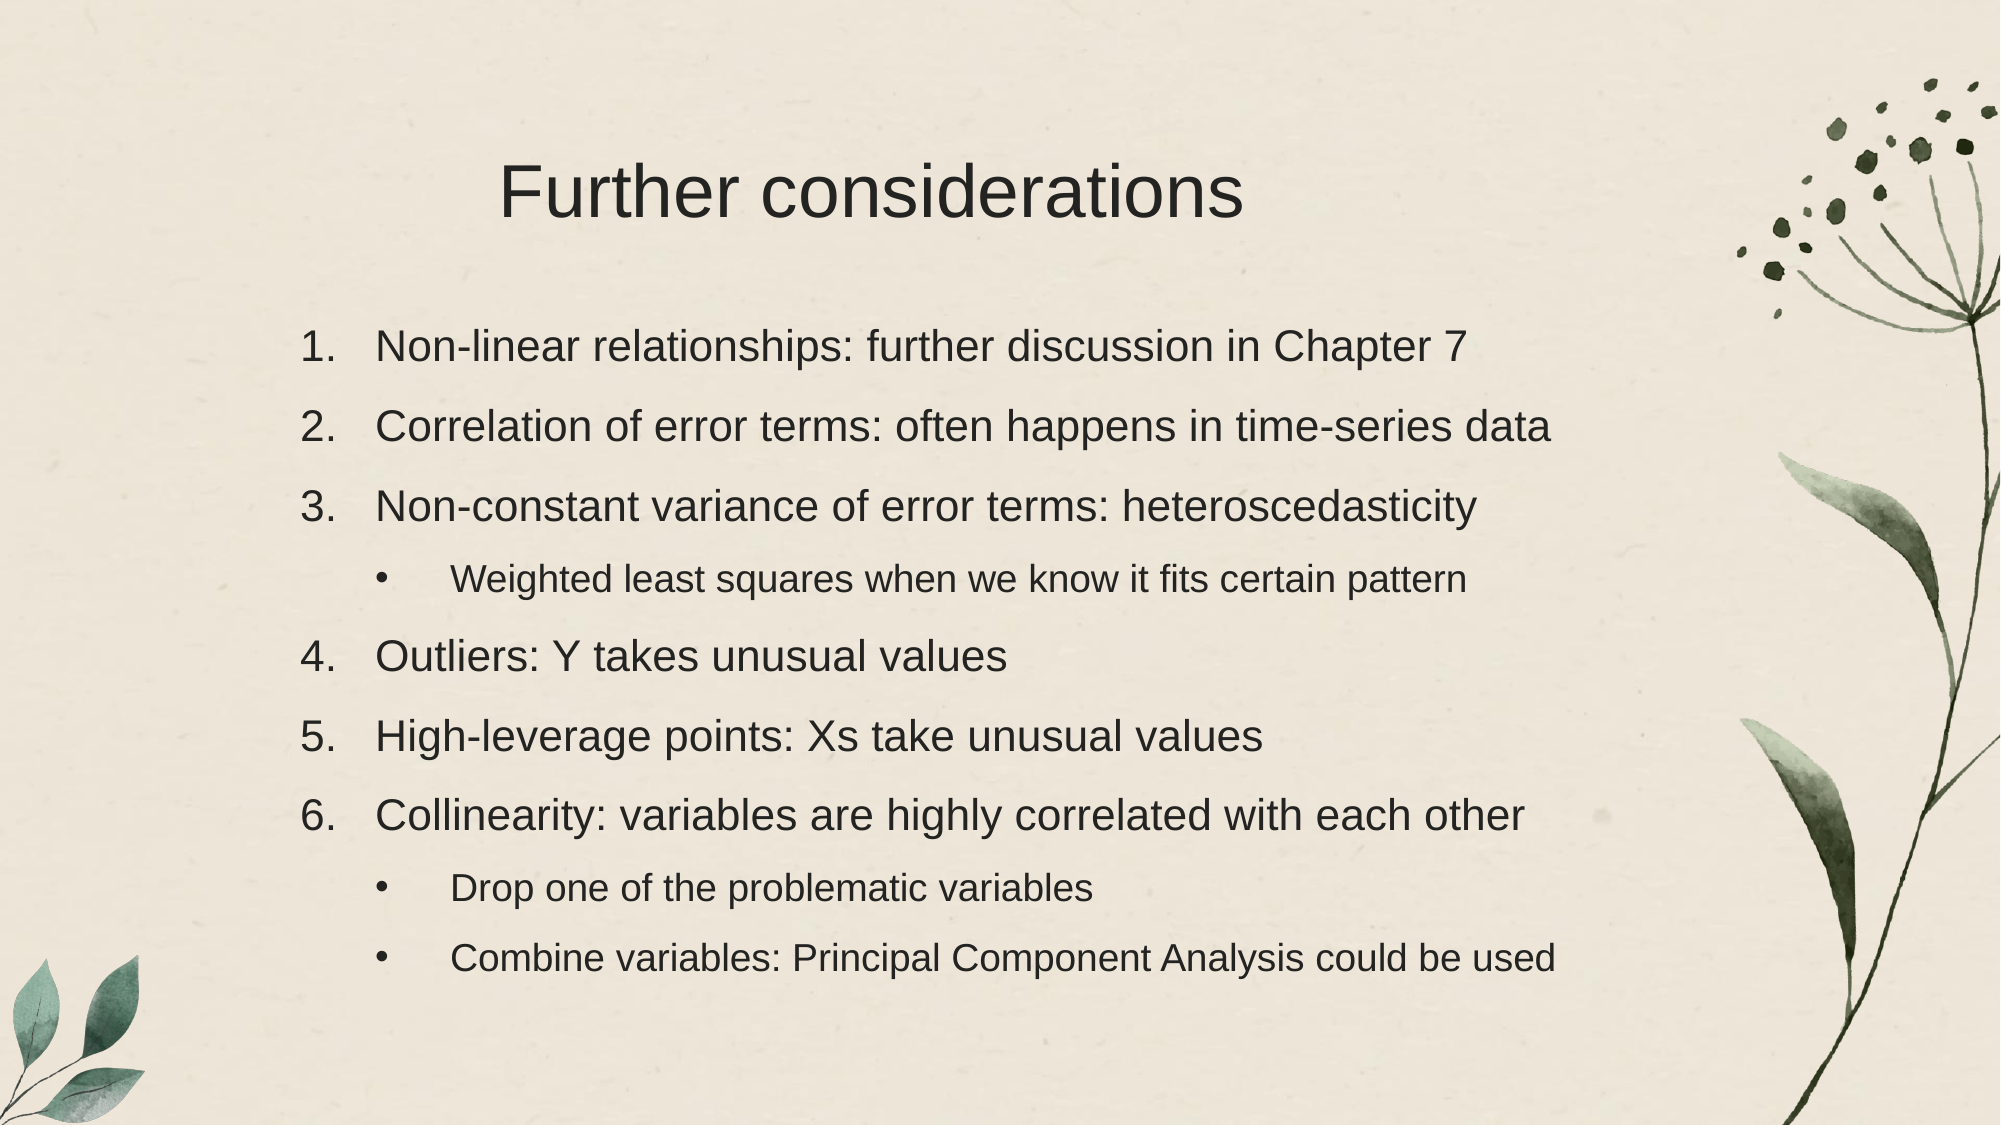

# Further considerations
Non-linear relationships: further discussion in Chapter 7
Correlation of error terms: often happens in time-series data
Non-constant variance of error terms: heteroscedasticity
Weighted least squares when we know it fits certain pattern
Outliers: Y takes unusual values
High-leverage points: Xs take unusual values
Collinearity: variables are highly correlated with each other
Drop one of the problematic variables
Combine variables: Principal Component Analysis could be used